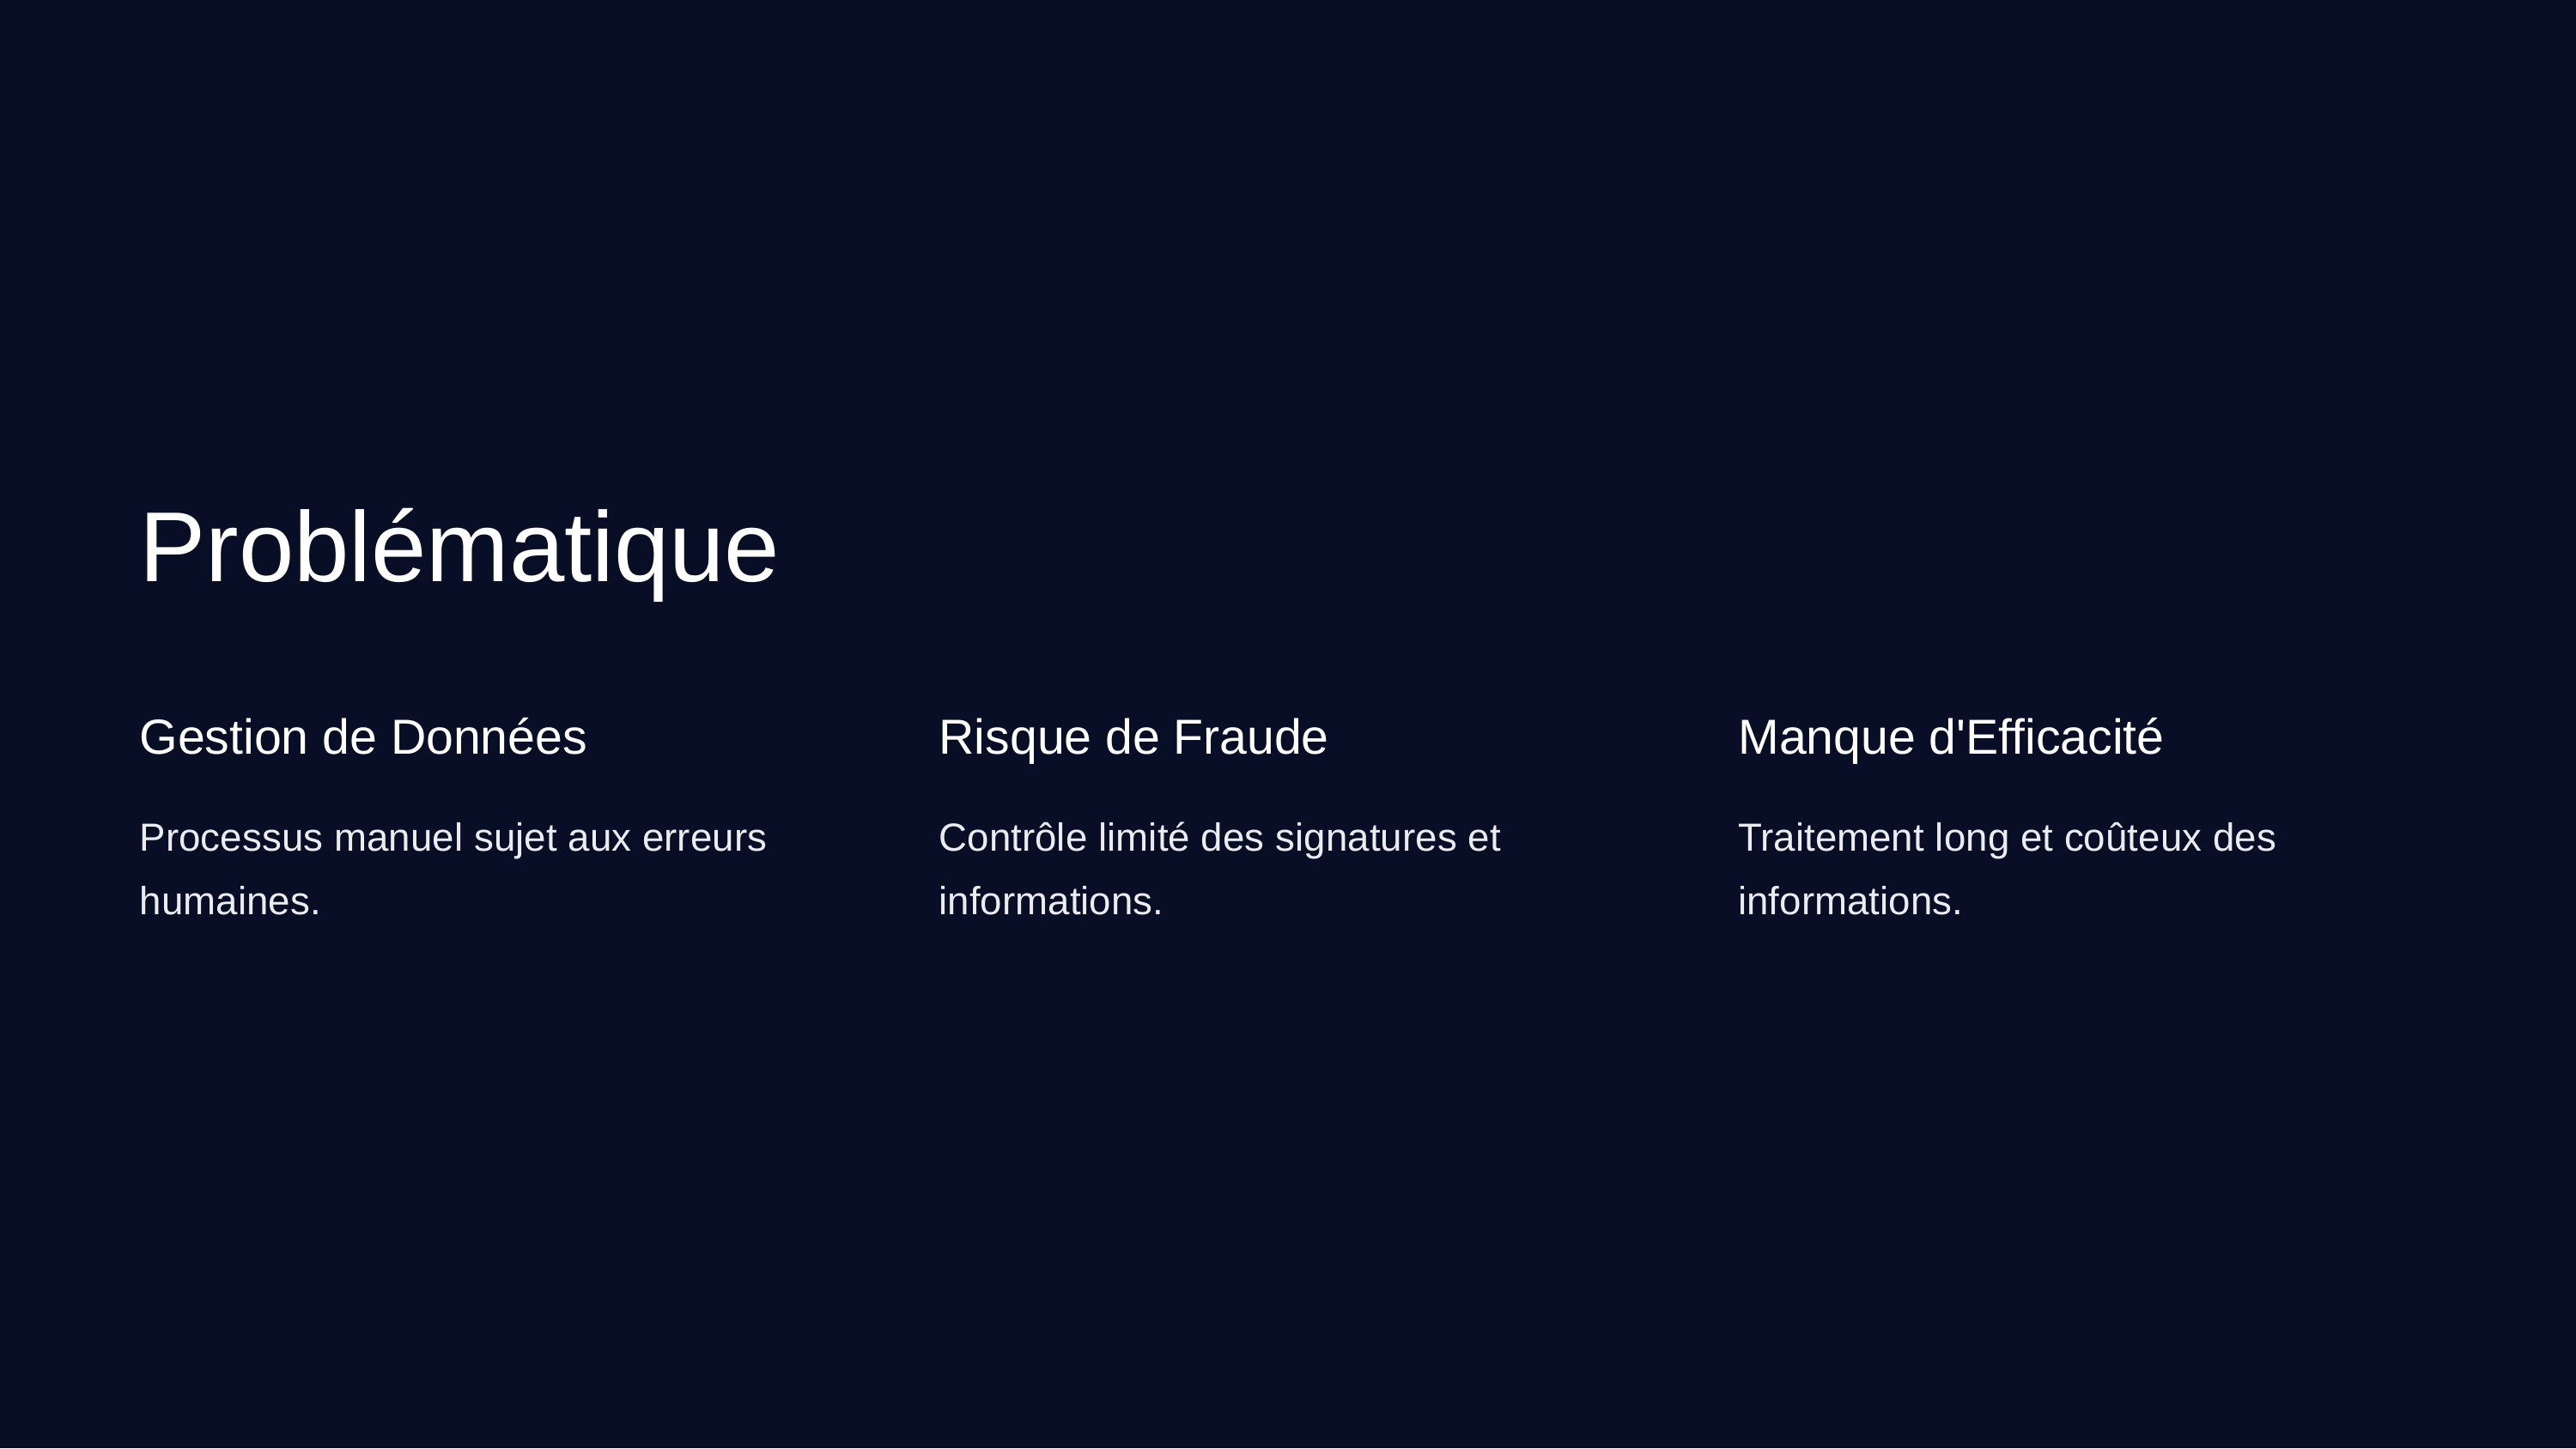

Problématique

Gestion de Données

Risque de Fraude

Manque d'Efficacité

Processus manuel sujet aux erreurs humaines.

Contrôle limité des signatures et informations.

Traitement long et coûteux des informations.